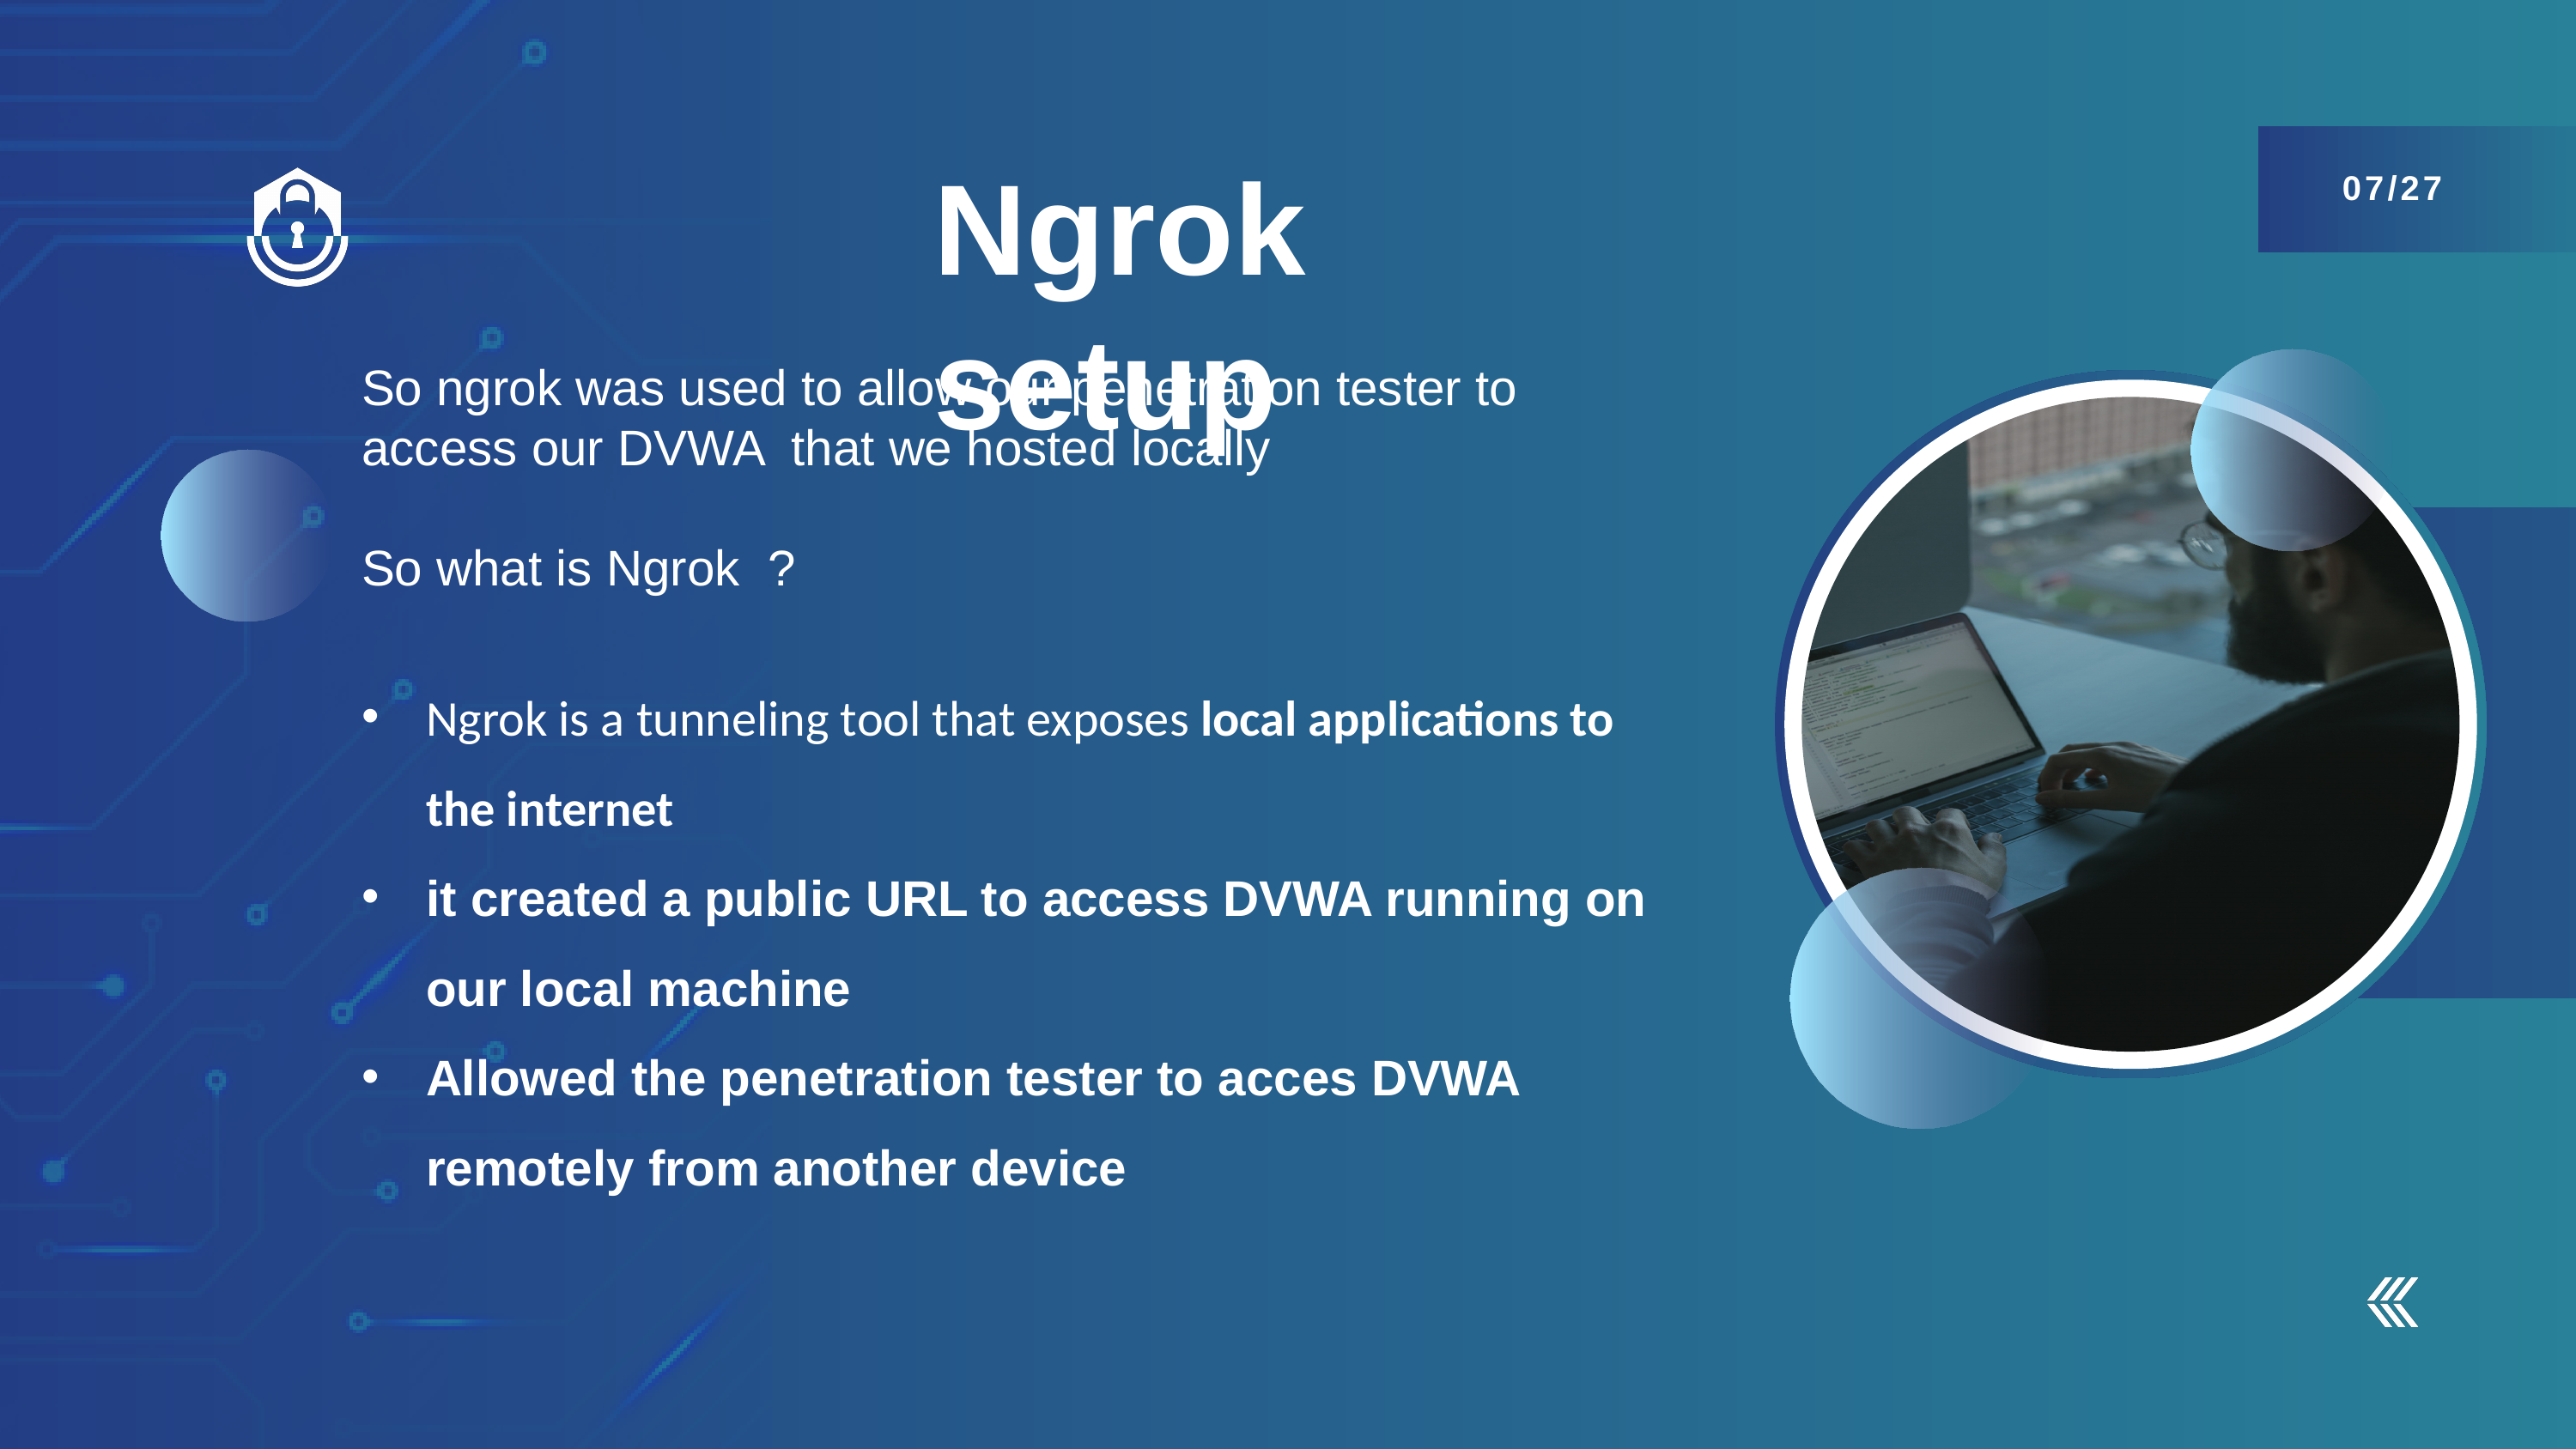

Ngrok setup

07/27
So ngrok was used to allow our penetration tester to access our DVWA  that we hosted locally

So what is Ngrok  ?

Ngrok is a tunneling tool that exposes local applications to the internet
it created a public URL to access DVWA running on our local machine
Allowed the penetration tester to acces DVWA remotely from another device